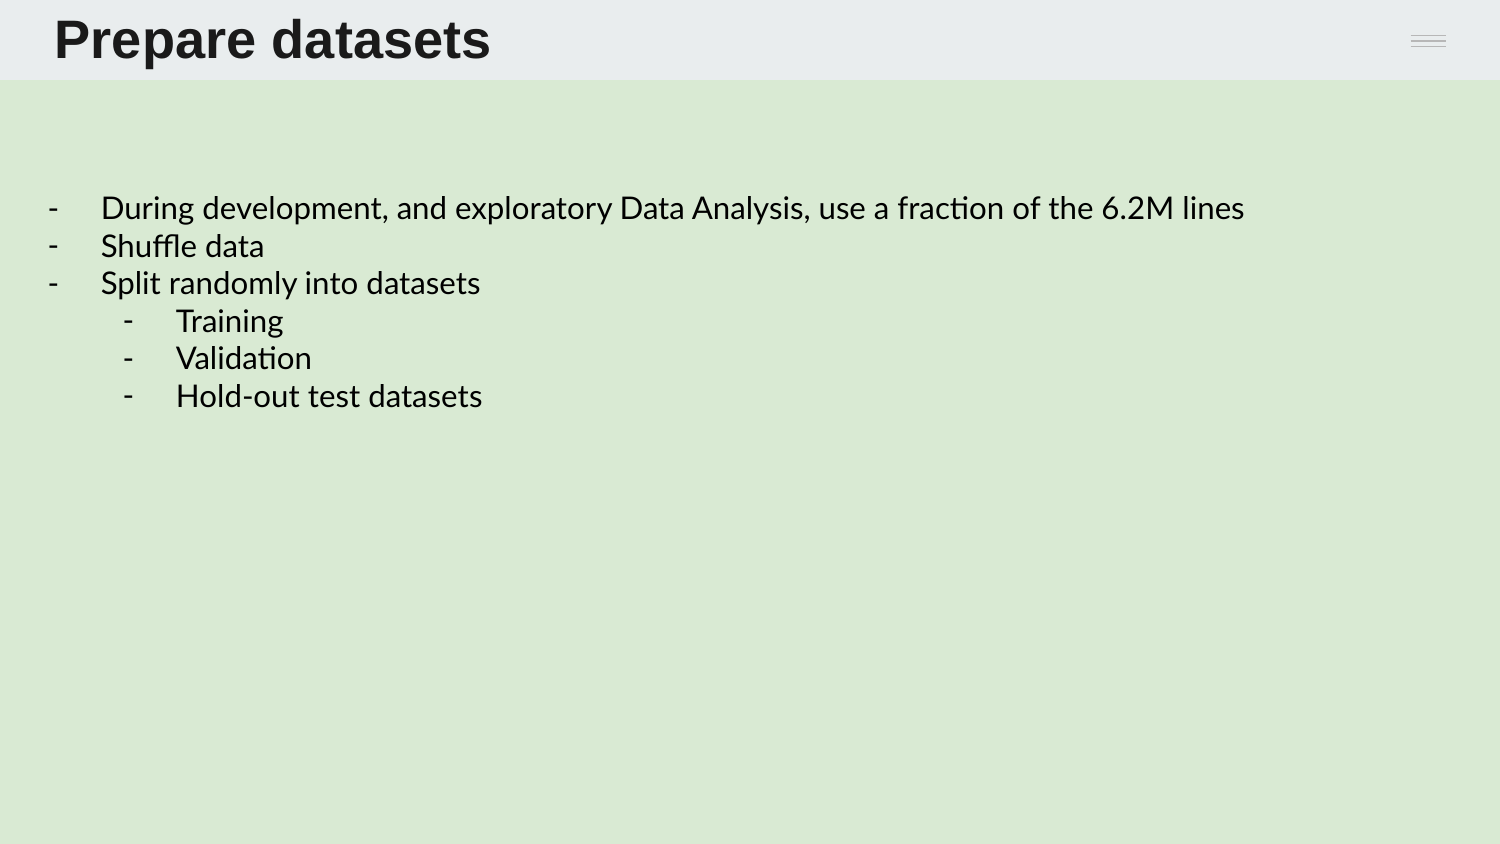

# Prepare datasets

During development, and exploratory Data Analysis, use a fraction of the 6.2M lines
Shuffle data
Split randomly into datasets
Training
Validation
Hold-out test datasets